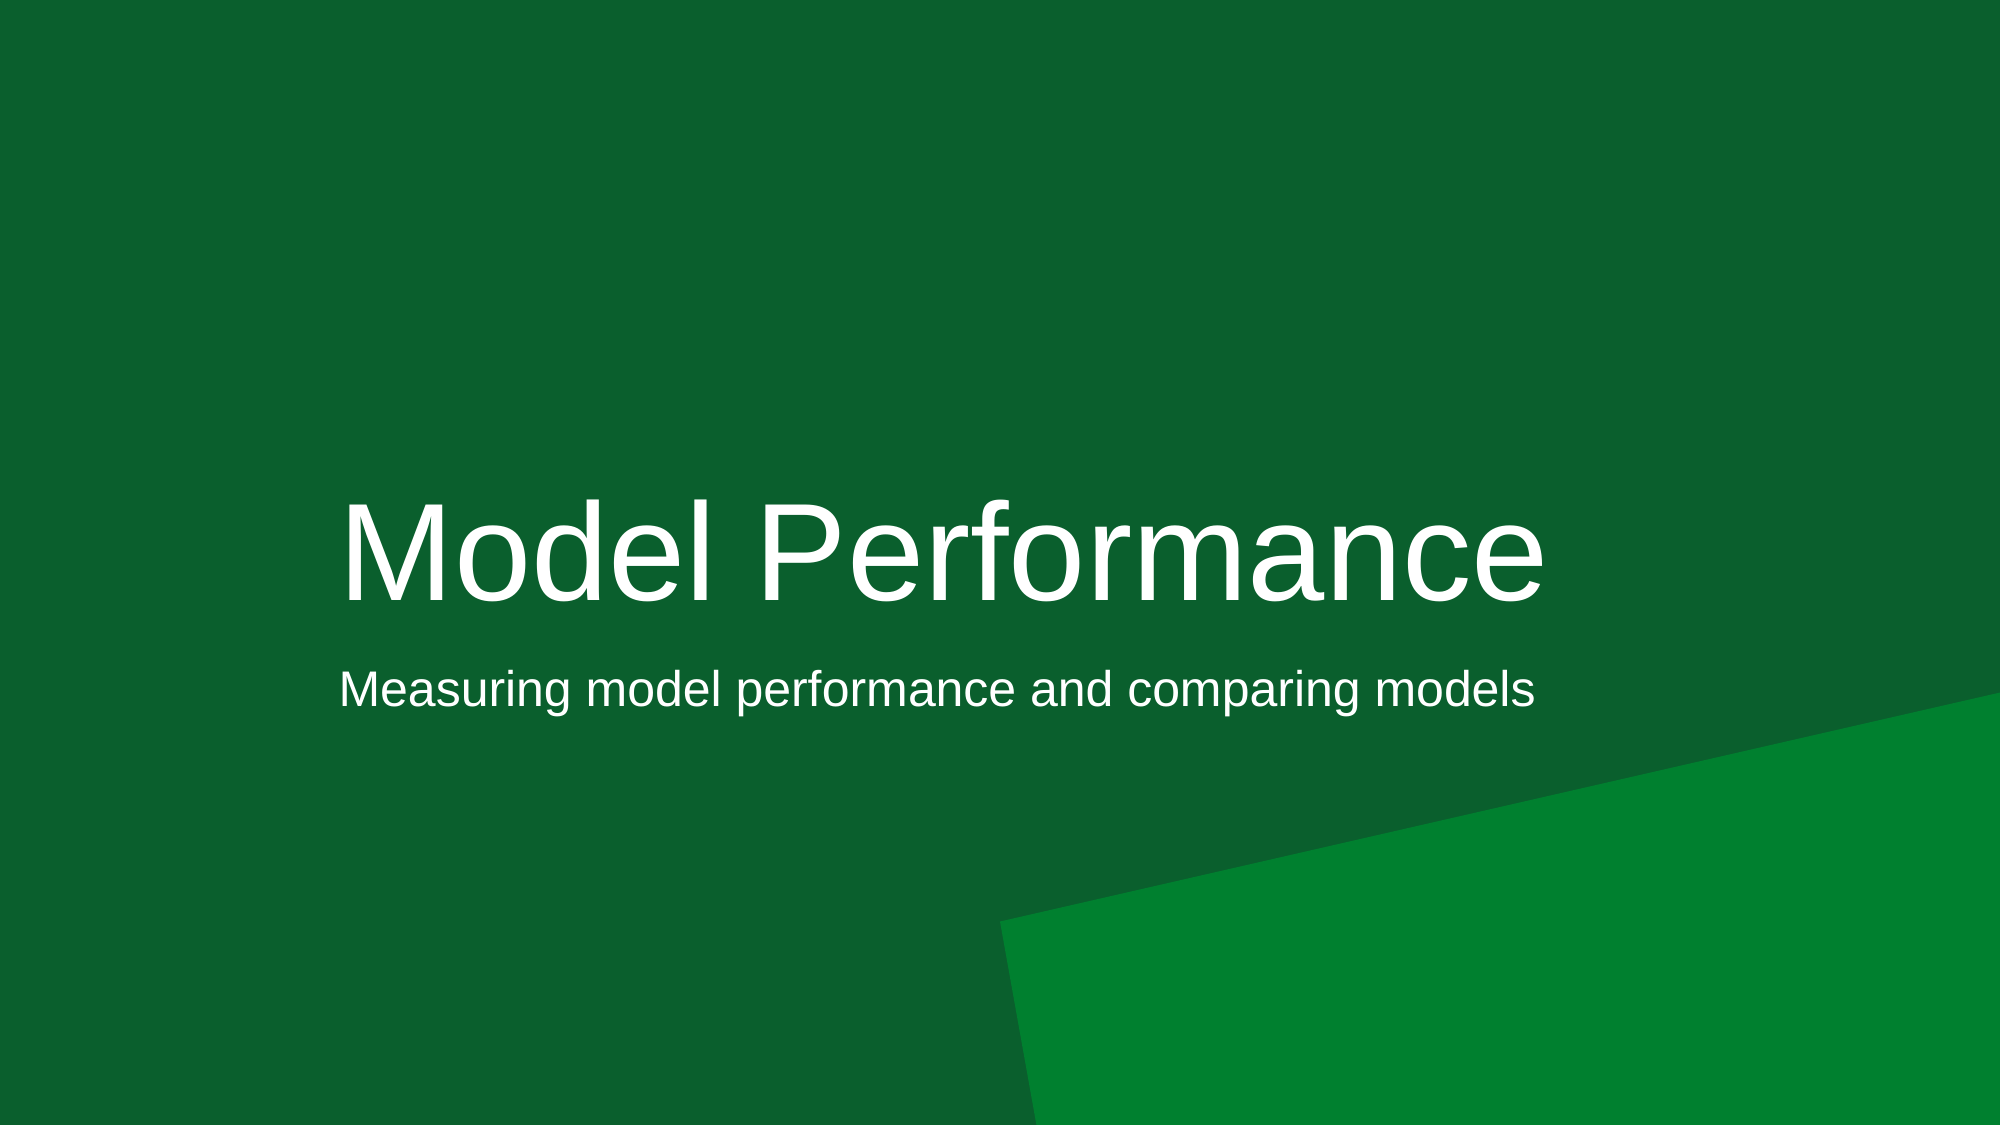

# Model Performance
Measuring model performance and comparing models